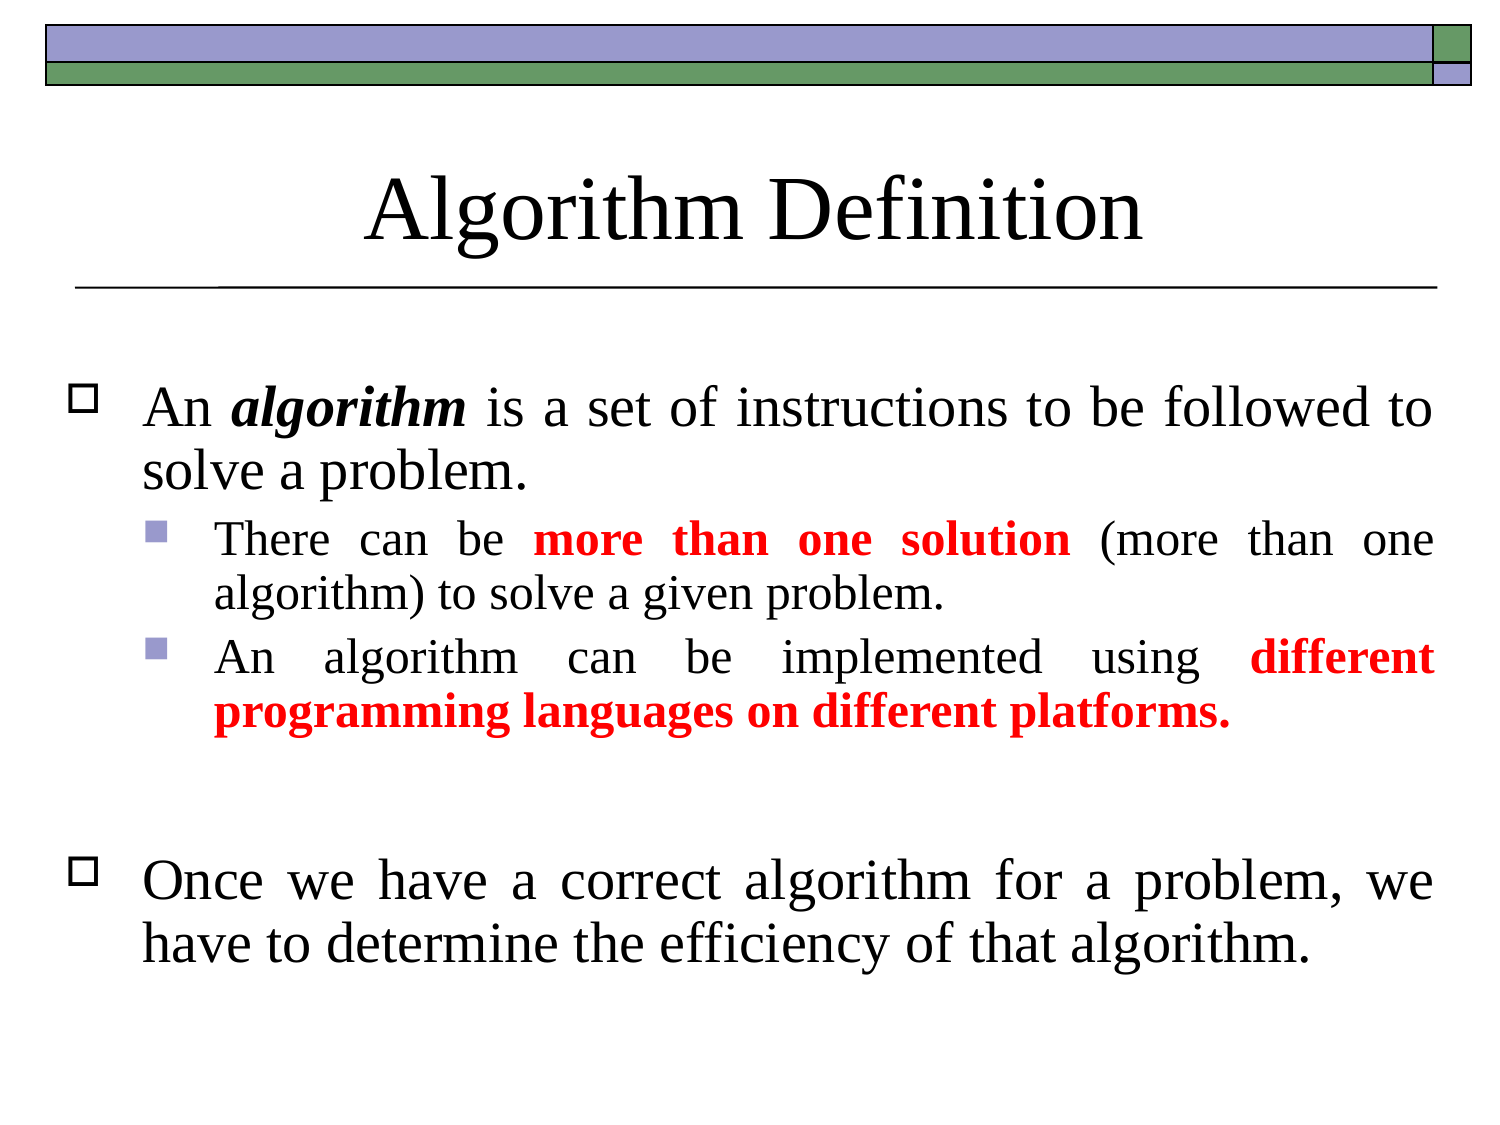

# Algorithm Definition

An algorithm is a set of instructions to be followed to solve a problem.
There can be more than one solution (more than one algorithm) to solve a given problem.
An algorithm can be implemented using different programming languages on different platforms.

Once we have a correct algorithm for a problem, we have to determine the efficiency of that algorithm.